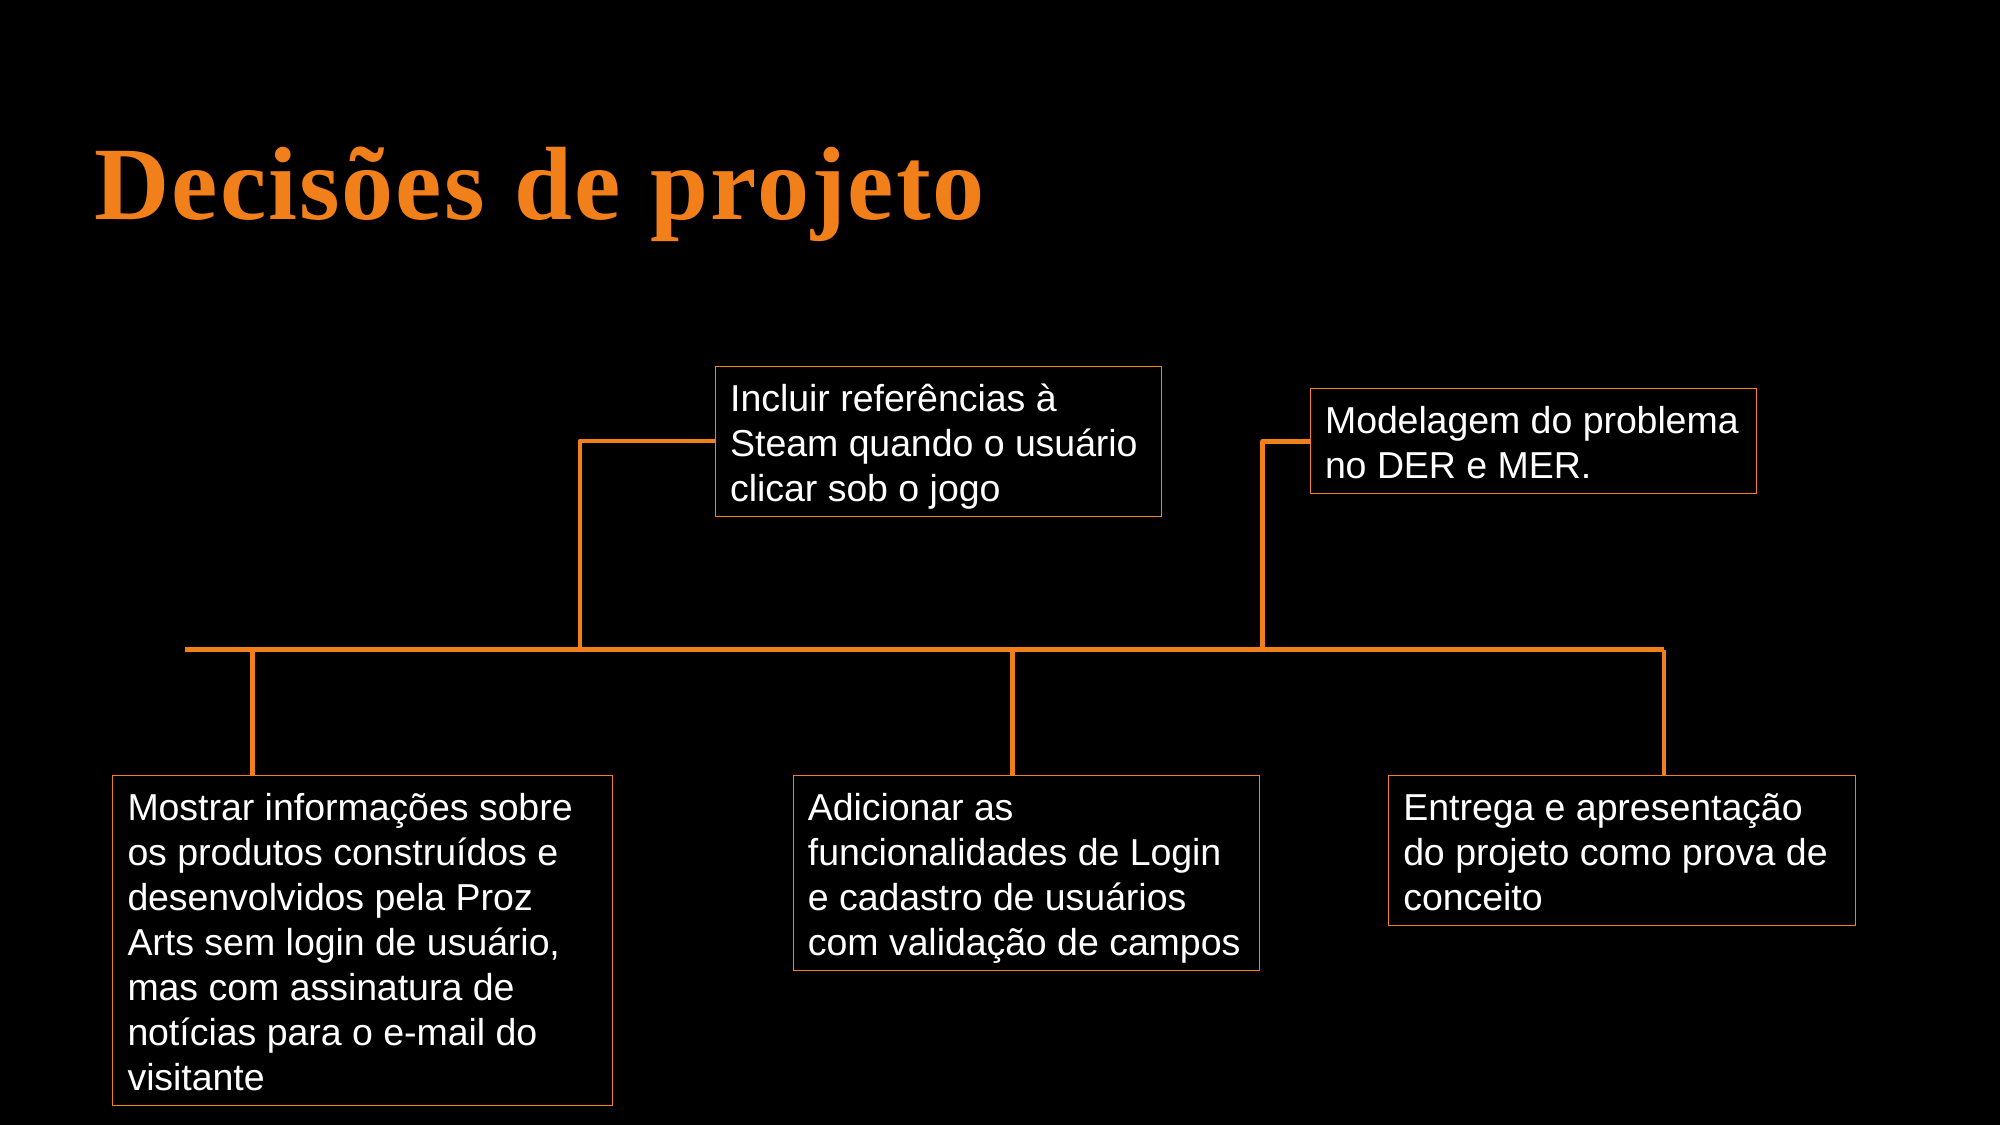

Decisões de projeto
Incluir referências à Steam quando o usuário clicar sob o jogo
Modelagem do problema no DER e MER.
Mostrar informações sobre os produtos construídos e desenvolvidos pela Proz Arts sem login de usuário, mas com assinatura de notícias para o e-mail do visitante
Adicionar as funcionalidades de Login e cadastro de usuários com validação de campos
Entrega e apresentação do projeto como prova de conceito